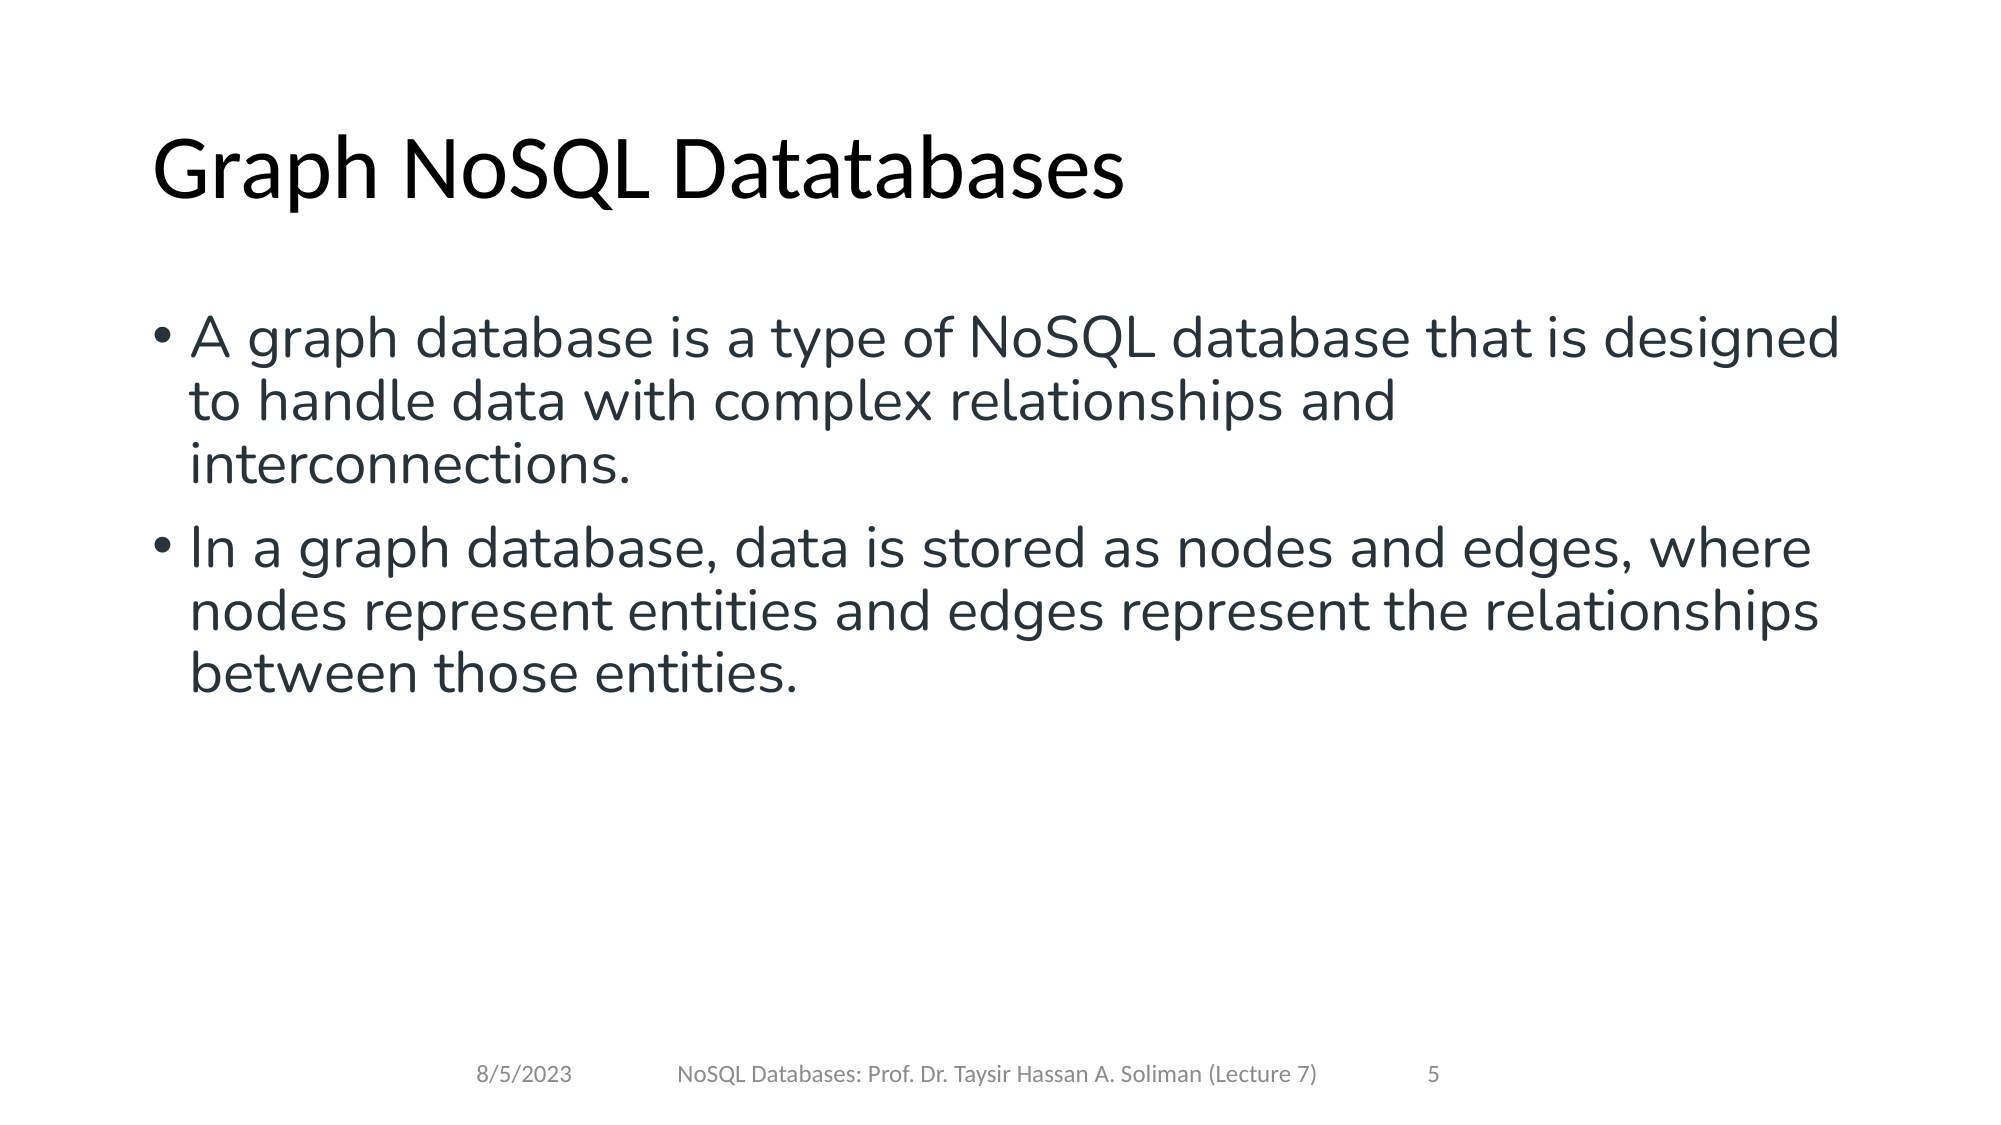

# Graph NoSQL Datatabases
A graph database is a type of NoSQL database that is designed to handle data with complex relationships and interconnections.
In a graph database, data is stored as nodes and edges, where nodes represent entities and edges represent the relationships between those entities.
8/5/2023
NoSQL Databases: Prof. Dr. Taysir Hassan A. Soliman (Lecture 7)
5